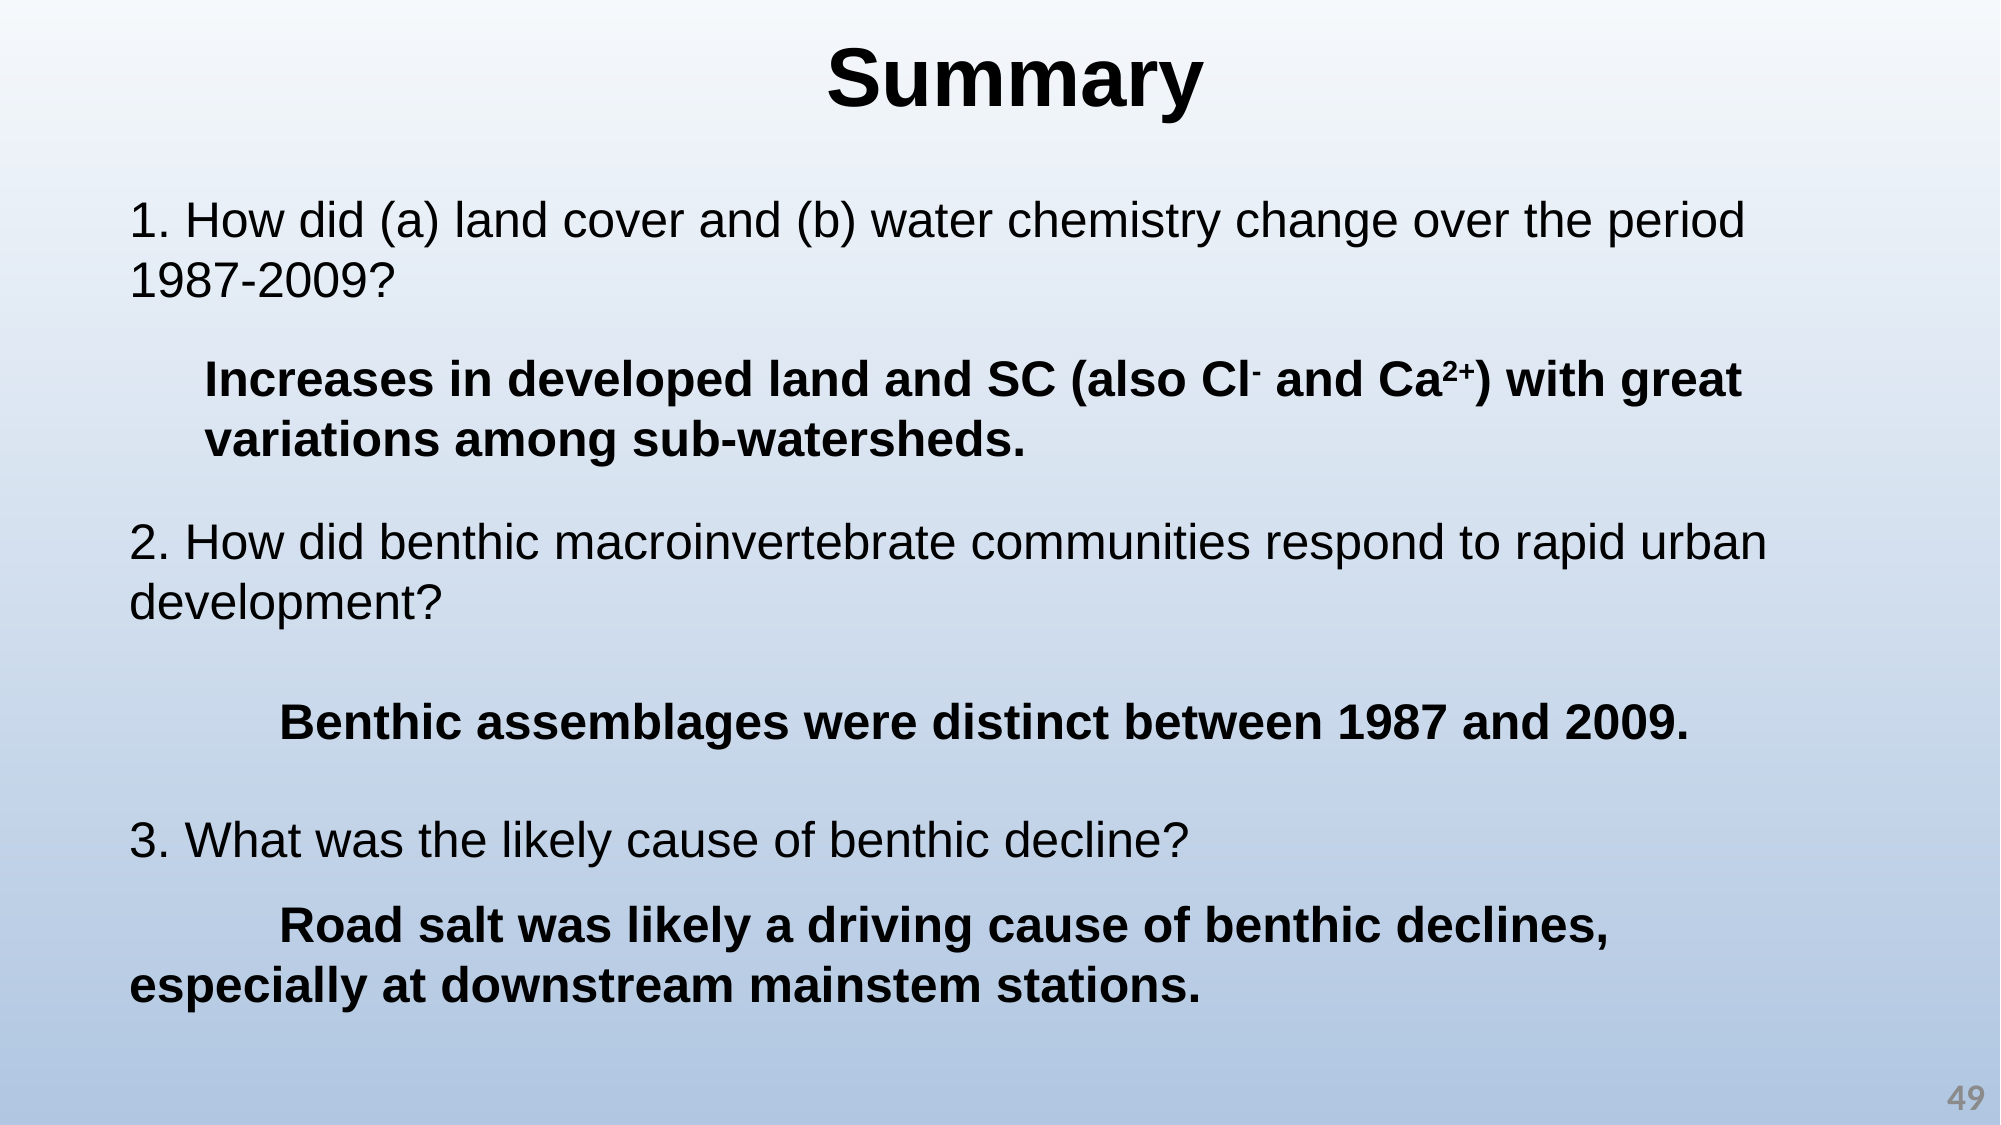

Summary
1. How did (a) land cover and (b) water chemistry change over the period 1987-2009?

Increases in developed land and SC (also Cl- and Ca2+) with great variations among sub-watersheds.

2. How did benthic macroinvertebrate communities respond to rapid urban development?

	Benthic assemblages were distinct between 1987 and 2009.
3. What was the likely cause of benthic decline?

	Road salt was likely a driving cause of benthic declines, especially at downstream mainstem stations.
49